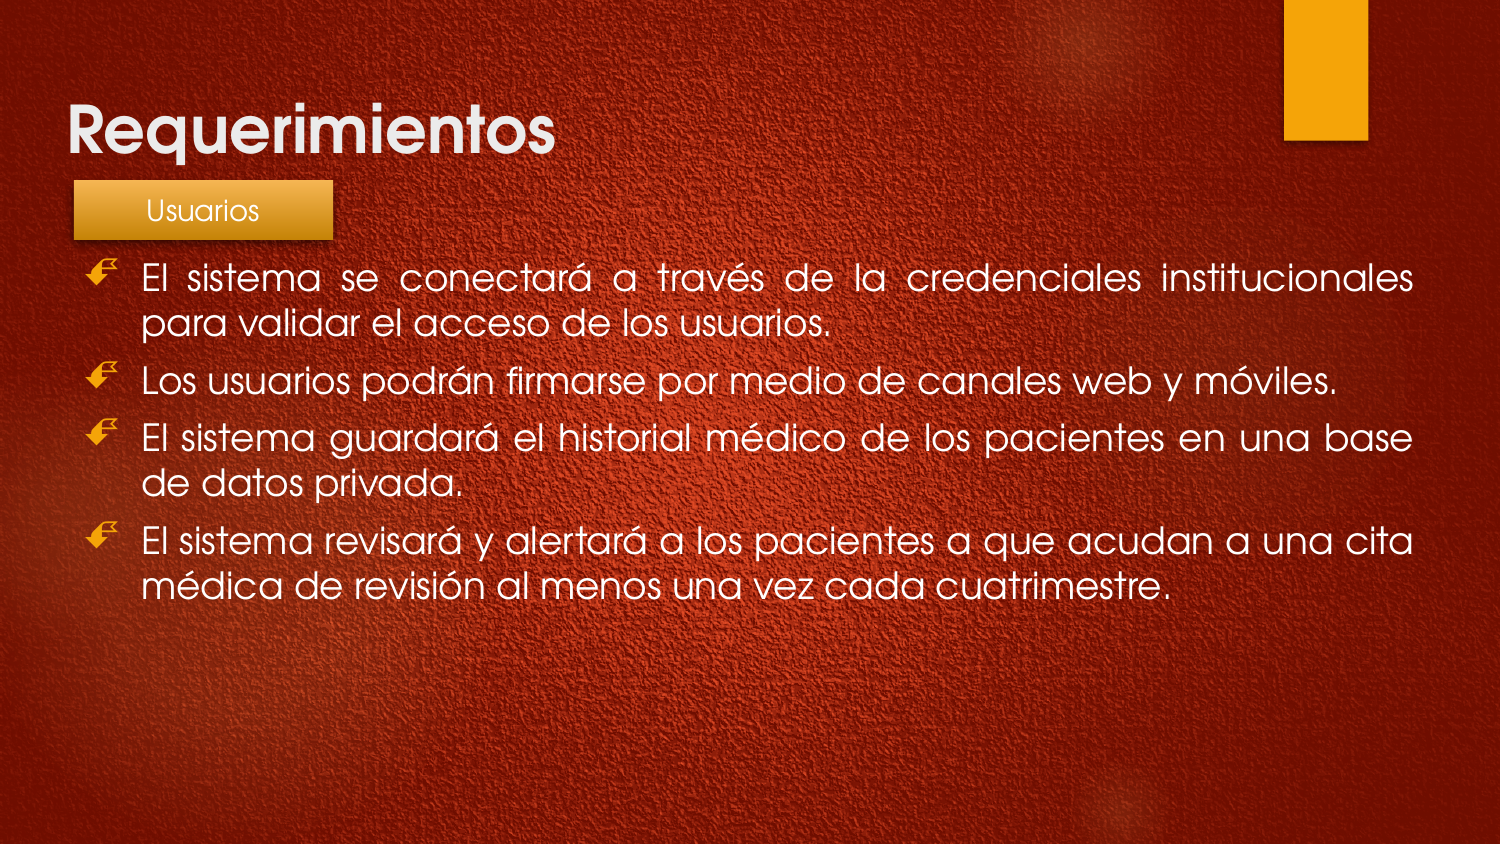

# Requerimientos
Usuarios
El sistema se conectará a través de la credenciales institucionales para validar el acceso de los usuarios.
Los usuarios podrán firmarse por medio de canales web y móviles.
El sistema guardará el historial médico de los pacientes en una base de datos privada.
El sistema revisará y alertará a los pacientes a que acudan a una cita médica de revisión al menos una vez cada cuatrimestre.